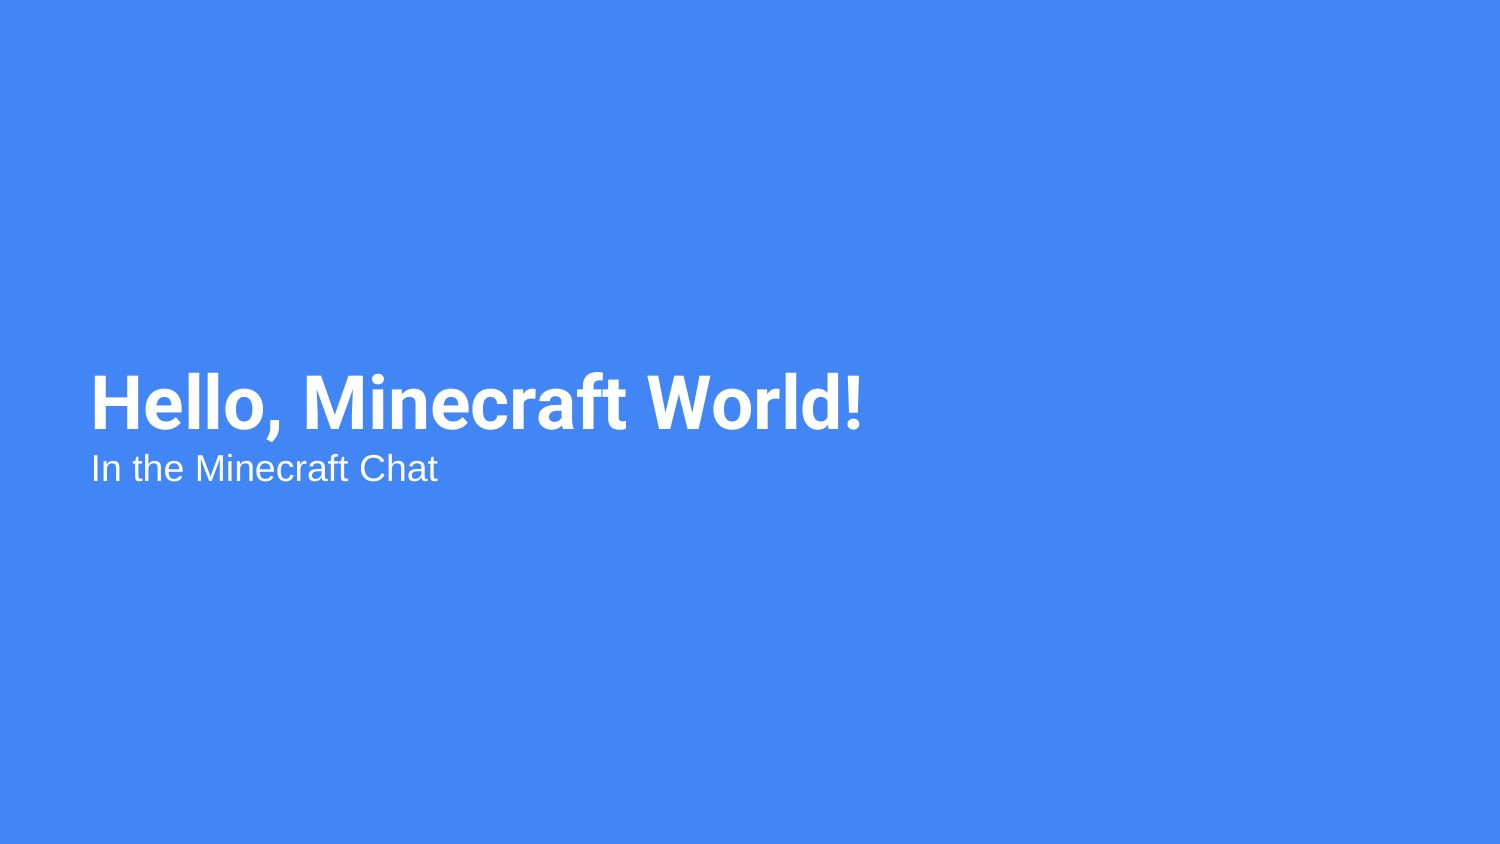

# Hello, Minecraft World!
In the Minecraft Chat